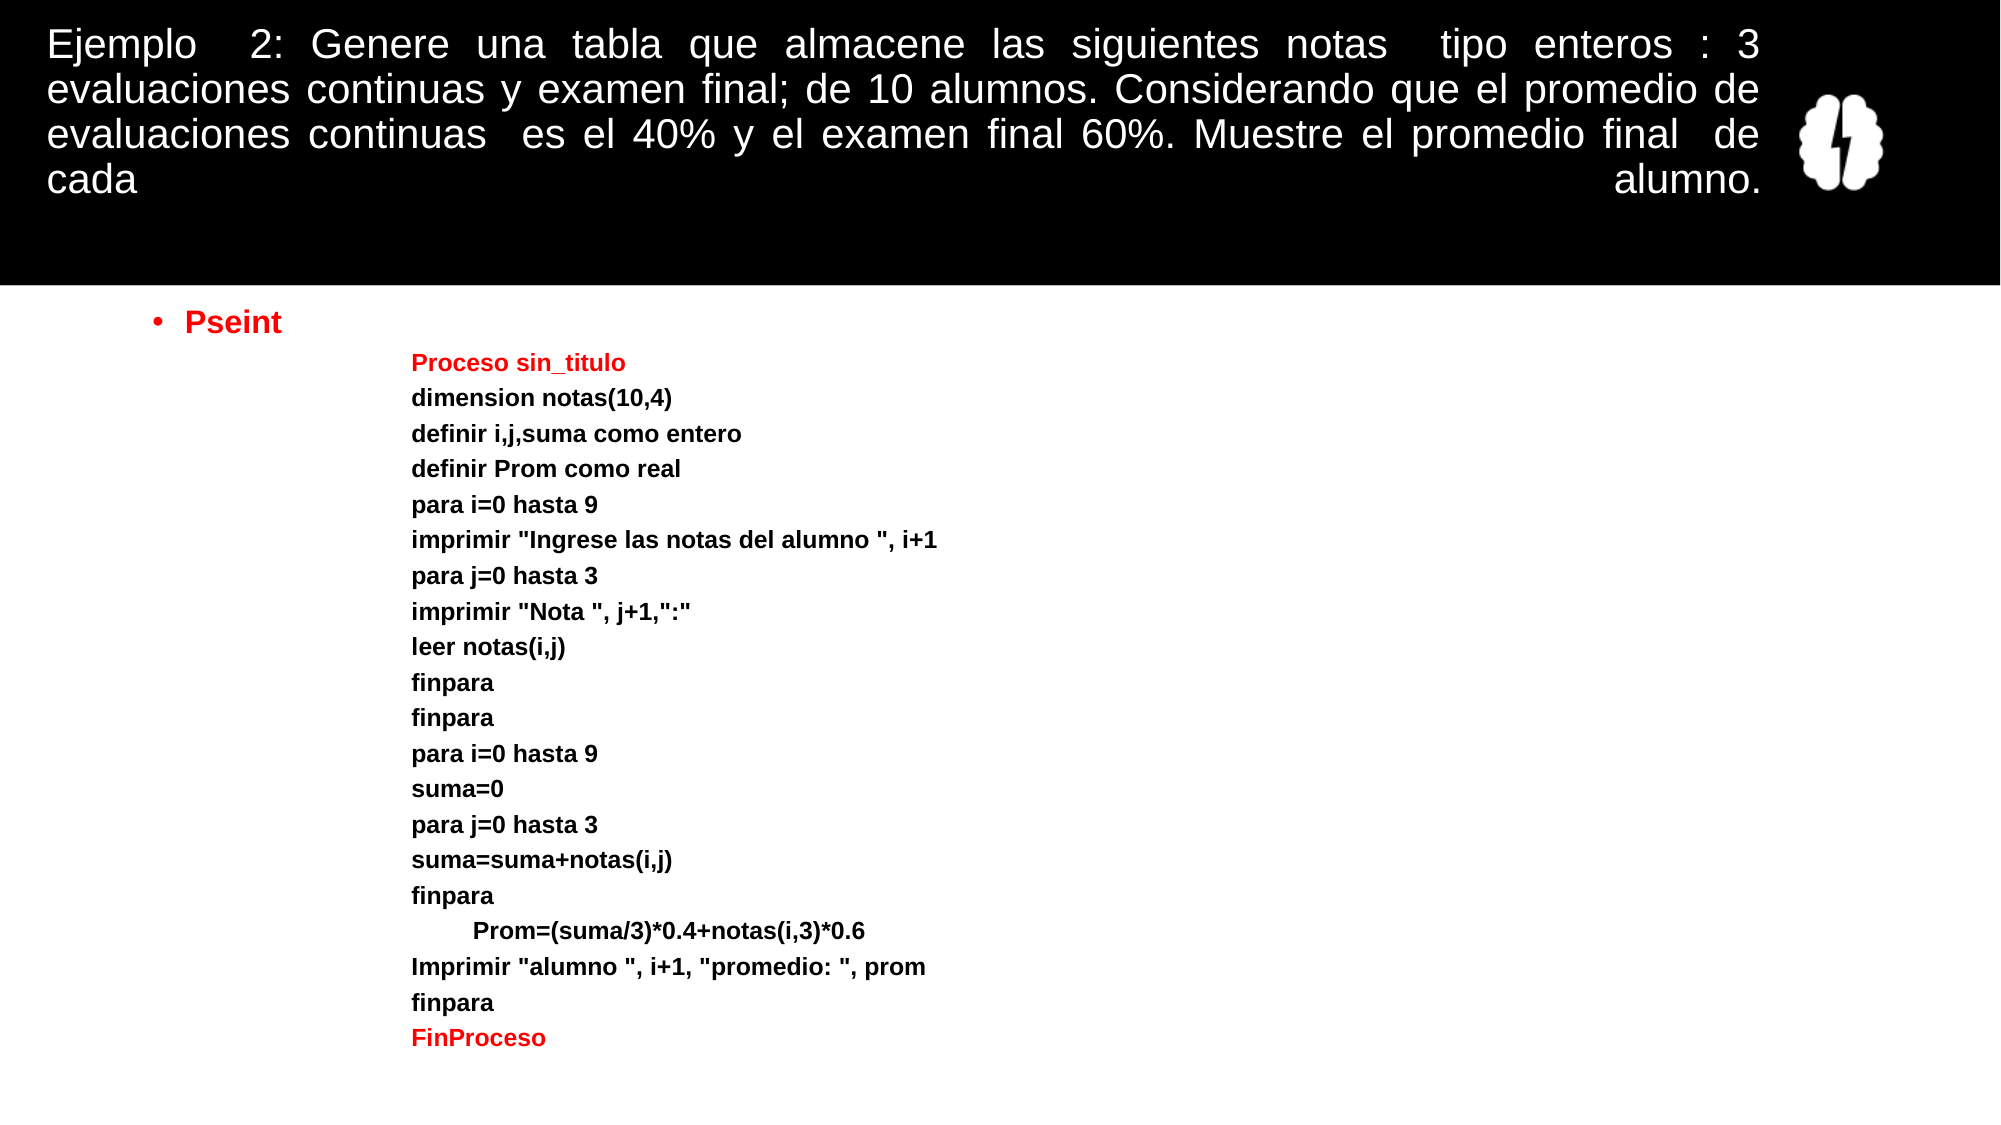

# Ejemplo  2: Genere una tabla que almacene las siguientes notas  tipo enteros : 3 evaluaciones continuas y examen final; de 10 alumnos. Considerando que el promedio de evaluaciones continuas  es el 40% y el examen final 60%. Muestre el promedio final  de cada alumno.
Pseint
Proceso sin_titulo
dimension notas(10,4)
definir i,j,suma como entero
definir Prom como real
para i=0 hasta 9
	imprimir "Ingrese las notas del alumno ", i+1
	para j=0 hasta 3
		imprimir "Nota ", j+1,":"
		leer notas(i,j)
	finpara
finpara
para i=0 hasta 9
	suma=0
	para j=0 hasta 3
		suma=suma+notas(i,j)
	finpara
 	Prom=(suma/3)*0.4+notas(i,3)*0.6
	Imprimir "alumno ", i+1, "promedio: ", prom
finpara
FinProceso